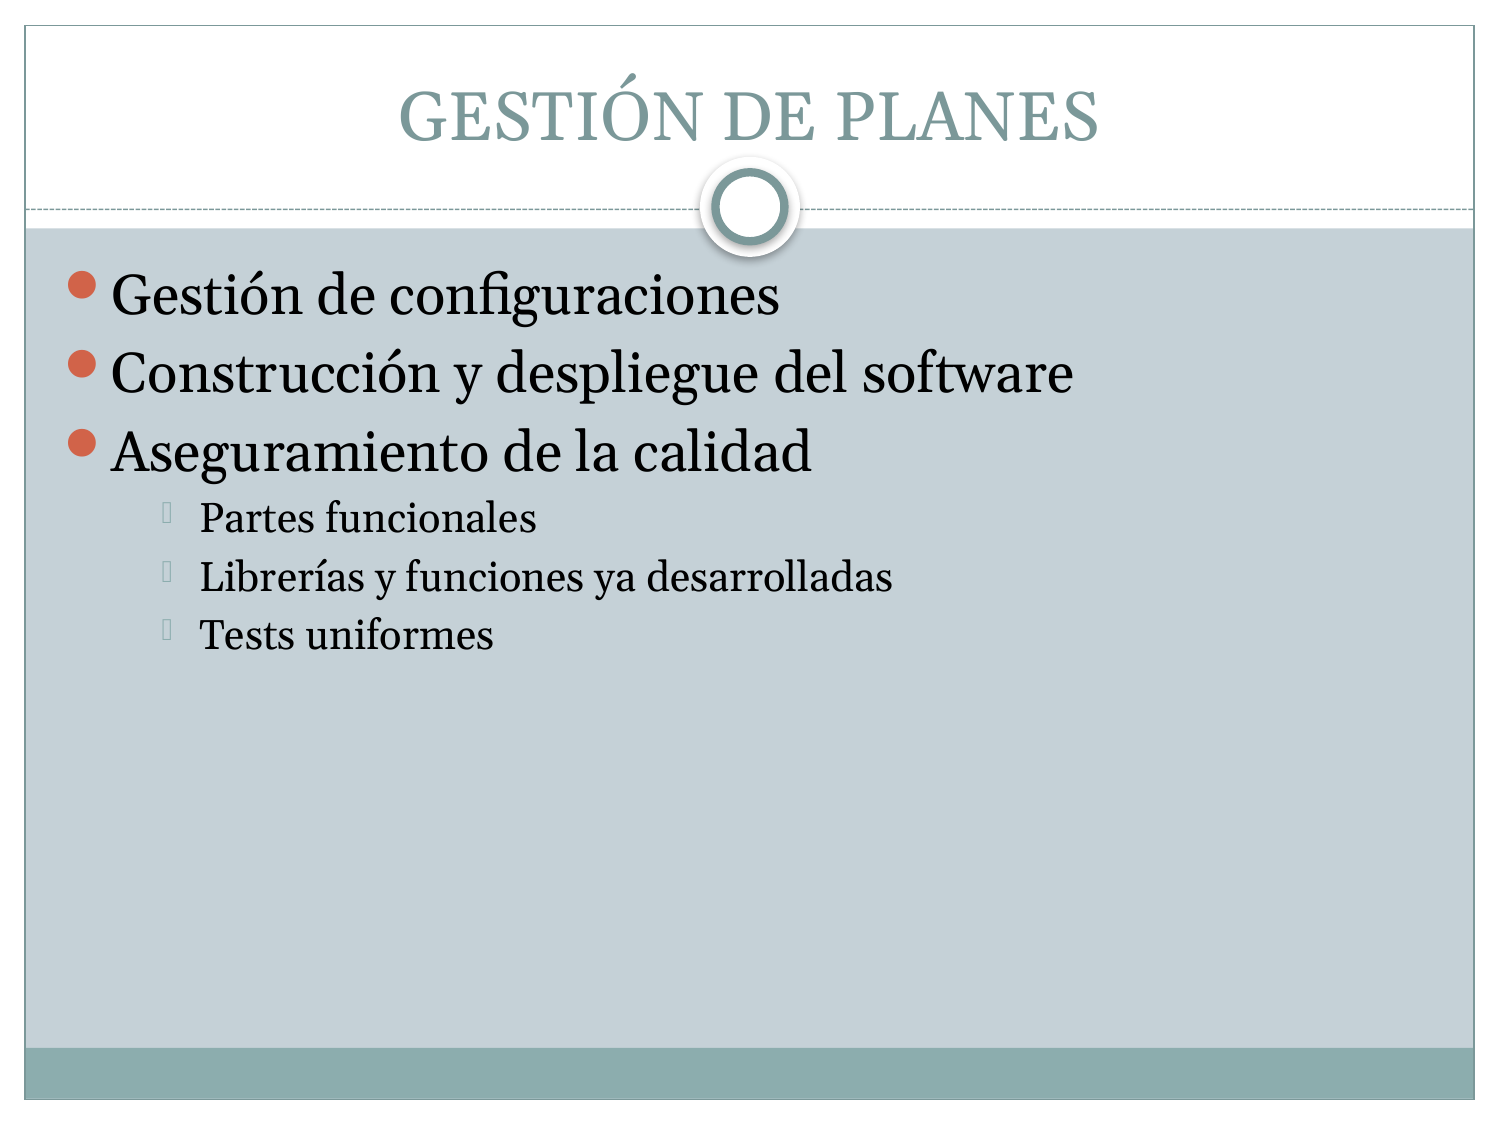

# GESTIÓN DE PLANES
Gestión de configuraciones
Construcción y despliegue del software
Aseguramiento de la calidad
Partes funcionales
Librerías y funciones ya desarrolladas
Tests uniformes